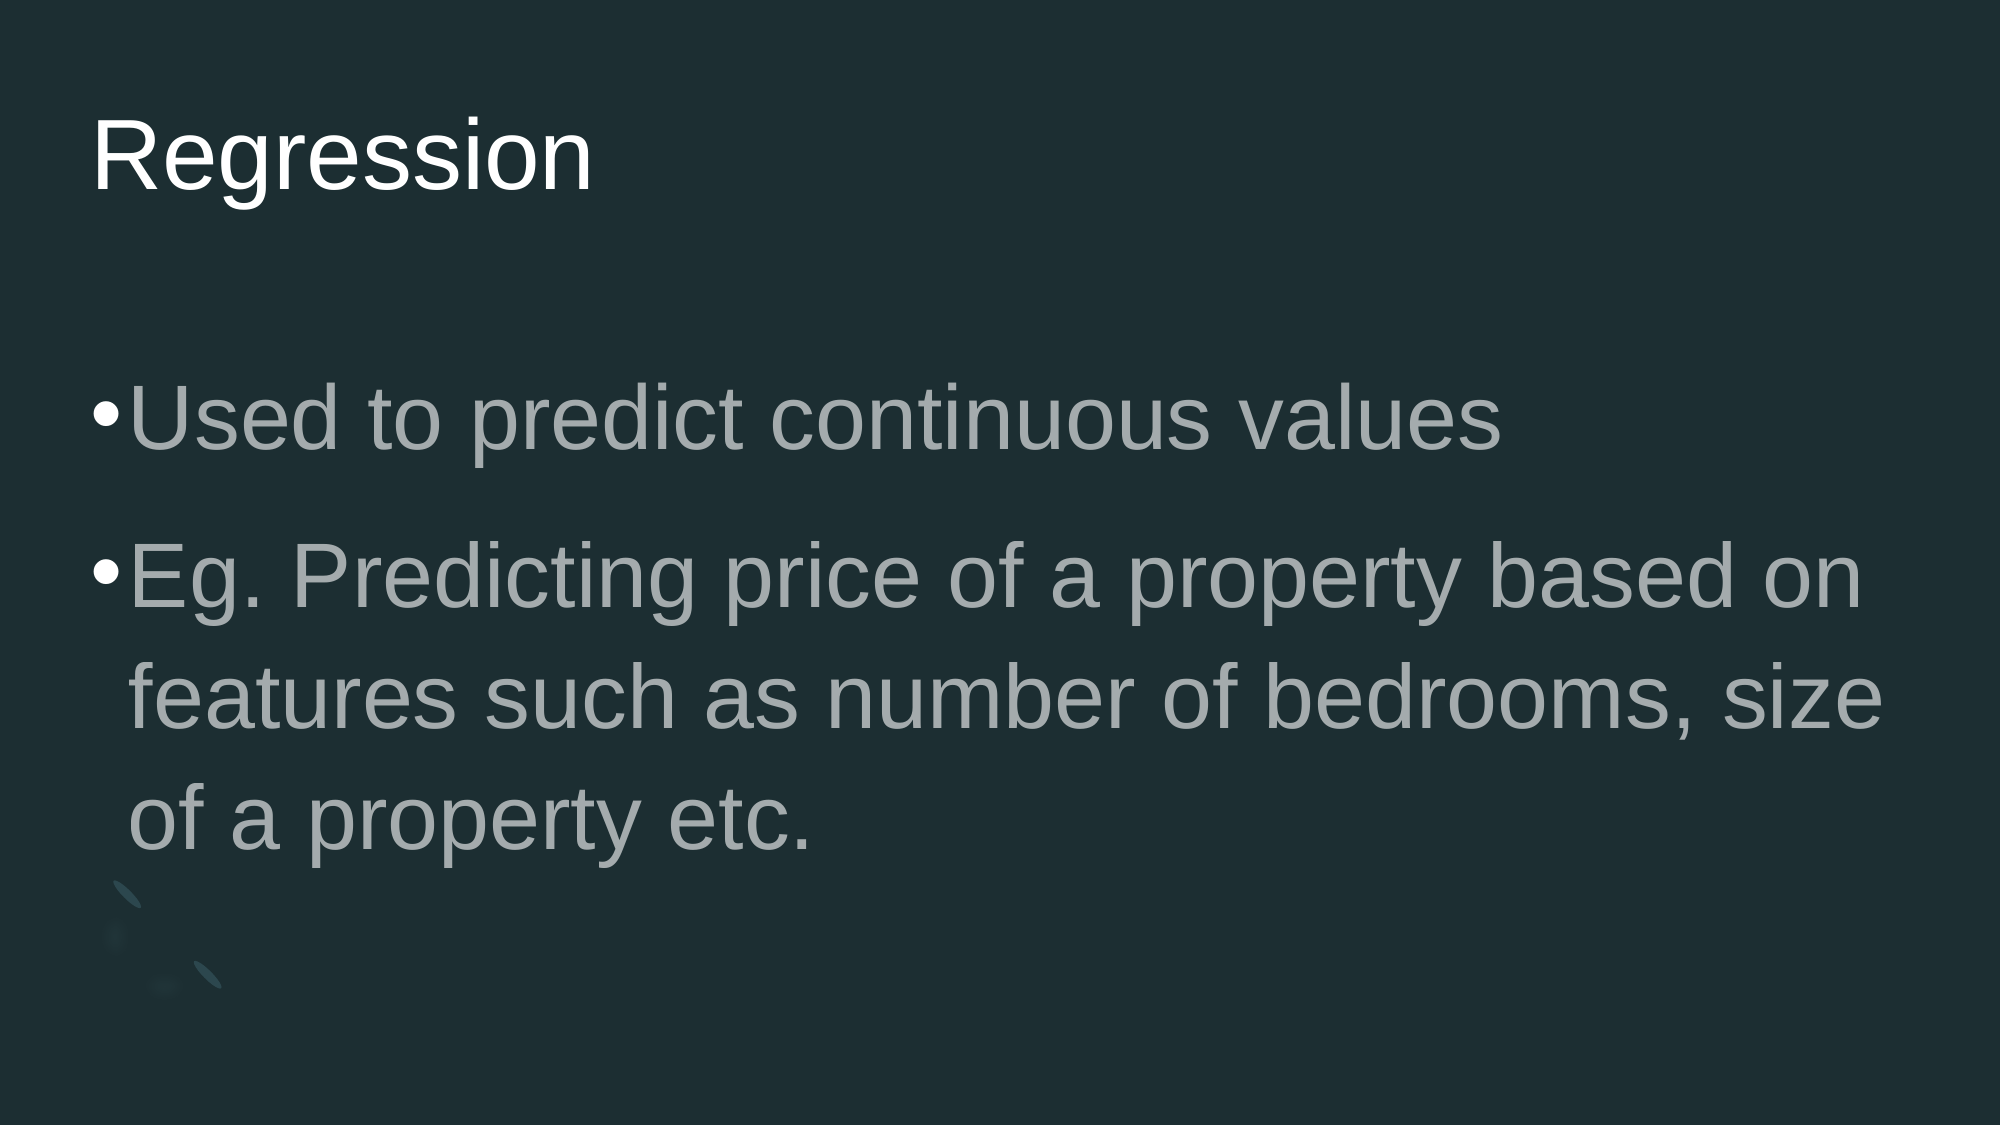

# Regression
Used to predict continuous values
Eg. Predicting price of a property based on features such as number of bedrooms, size of a property etc.